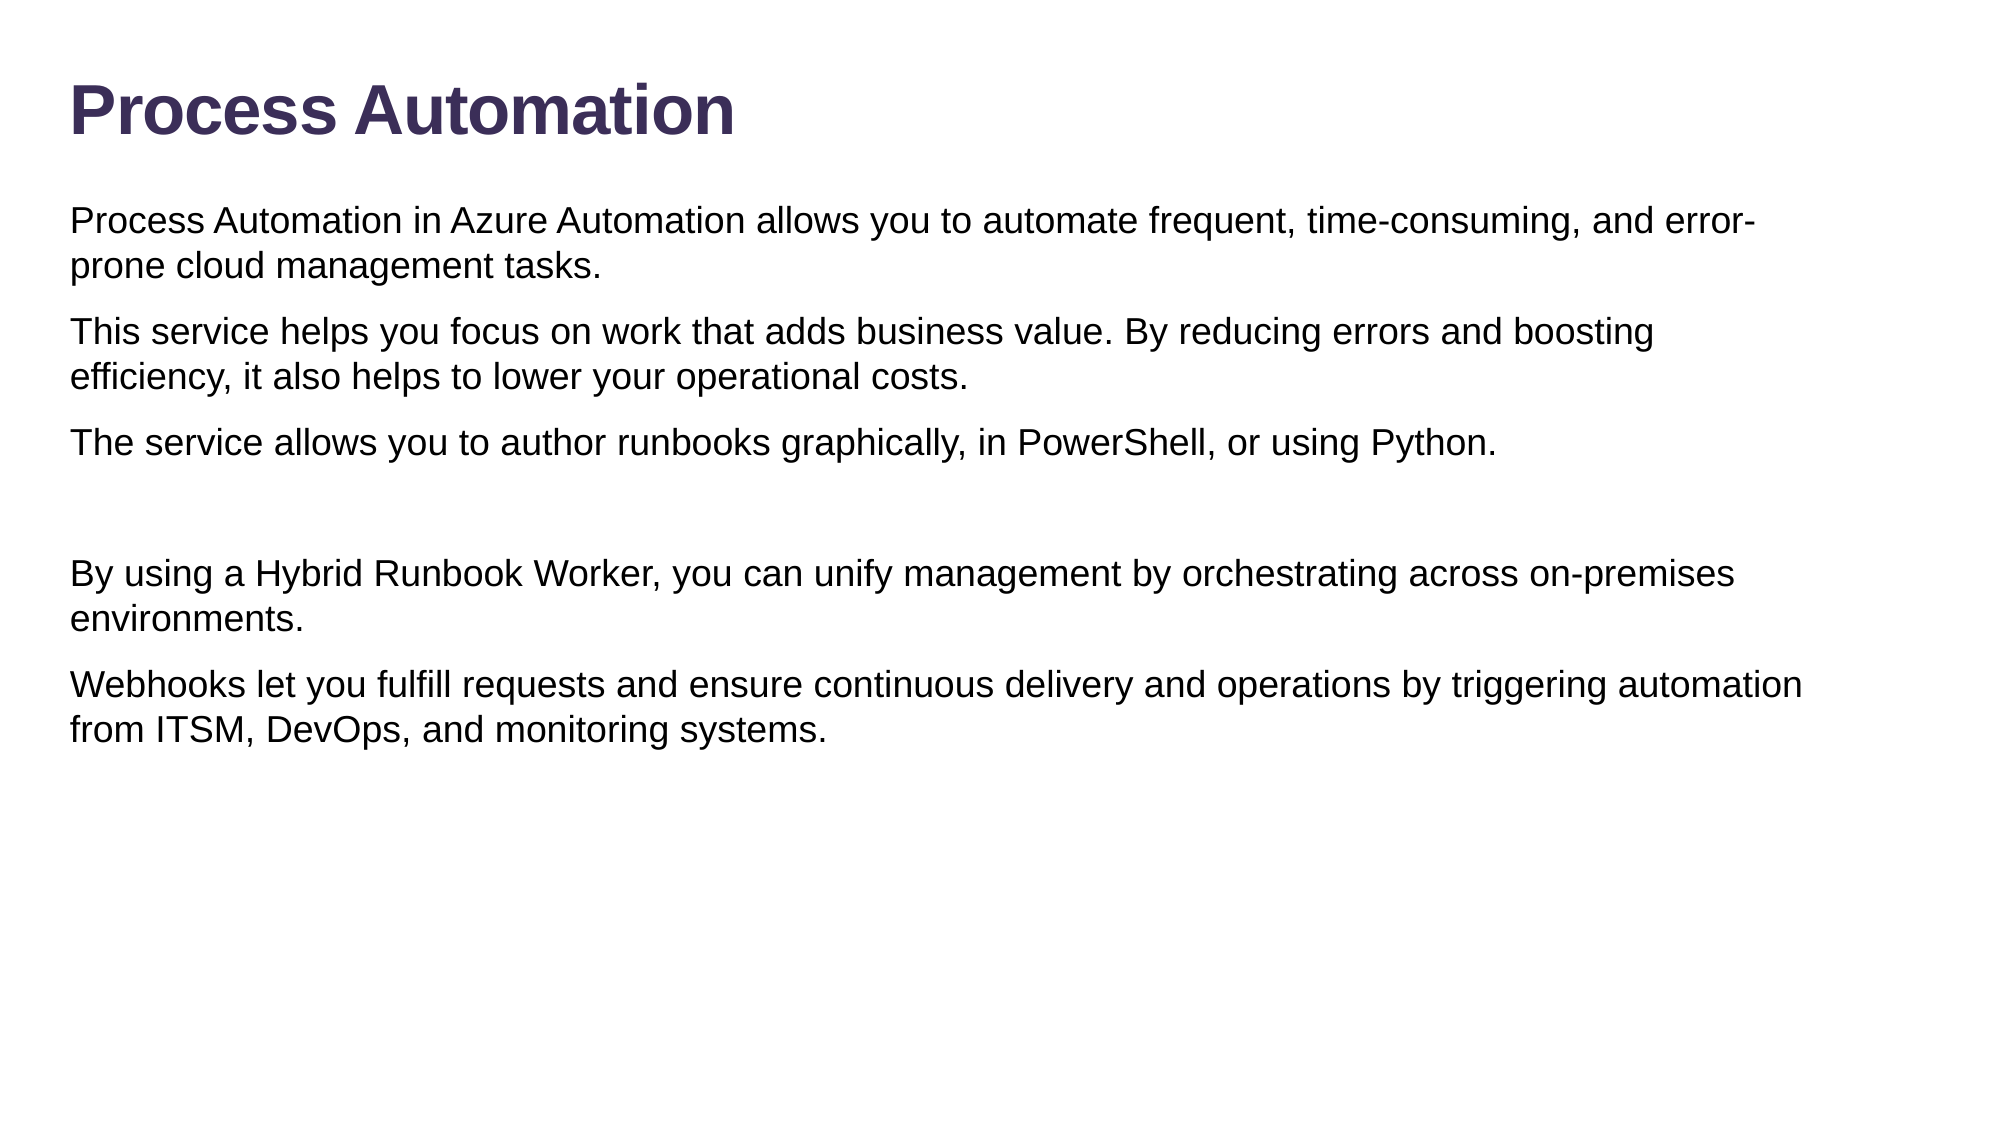

# Process Automation
Process Automation in Azure Automation allows you to automate frequent, time-consuming, and error-prone cloud management tasks.
This service helps you focus on work that adds business value. By reducing errors and boosting efficiency, it also helps to lower your operational costs.
The service allows you to author runbooks graphically, in PowerShell, or using Python.

By using a Hybrid Runbook Worker, you can unify management by orchestrating across on-premises environments.
Webhooks let you fulfill requests and ensure continuous delivery and operations by triggering automation from ITSM, DevOps, and monitoring systems.